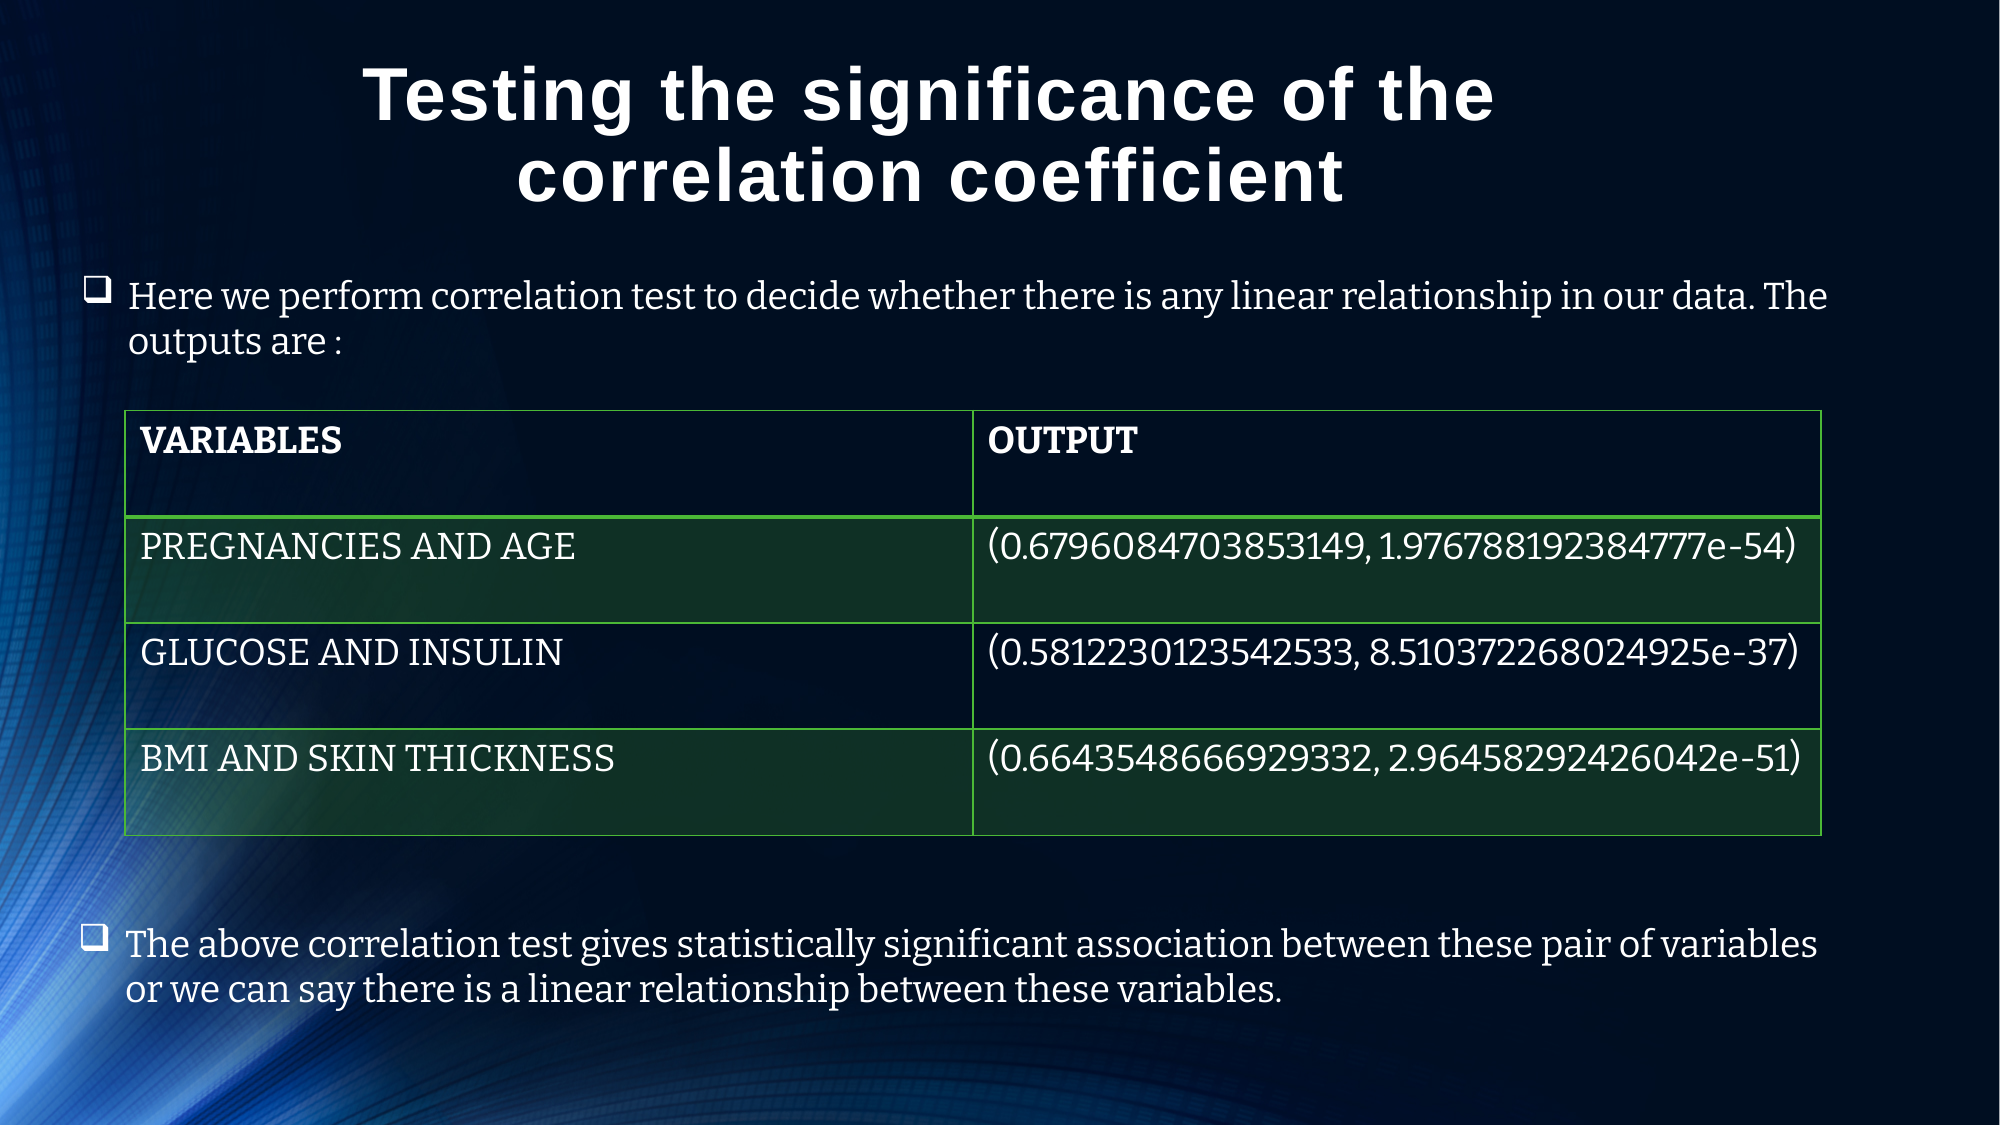

# Testing the significance of the correlation coefficient
Here we perform correlation test to decide whether there is any linear relationship in our data. The outputs are :
| VARIABLES | OUTPUT |
| --- | --- |
| PREGNANCIES AND AGE | (0.6796084703853149, 1.976788192384777e-54) |
| GLUCOSE AND INSULIN | (0.5812230123542533, 8.510372268024925e-37) |
| BMI AND SKIN THICKNESS | (0.6643548666929332, 2.96458292426042e-51) |
The above correlation test gives statistically significant association between these pair of variables or we can say there is a linear relationship between these variables.